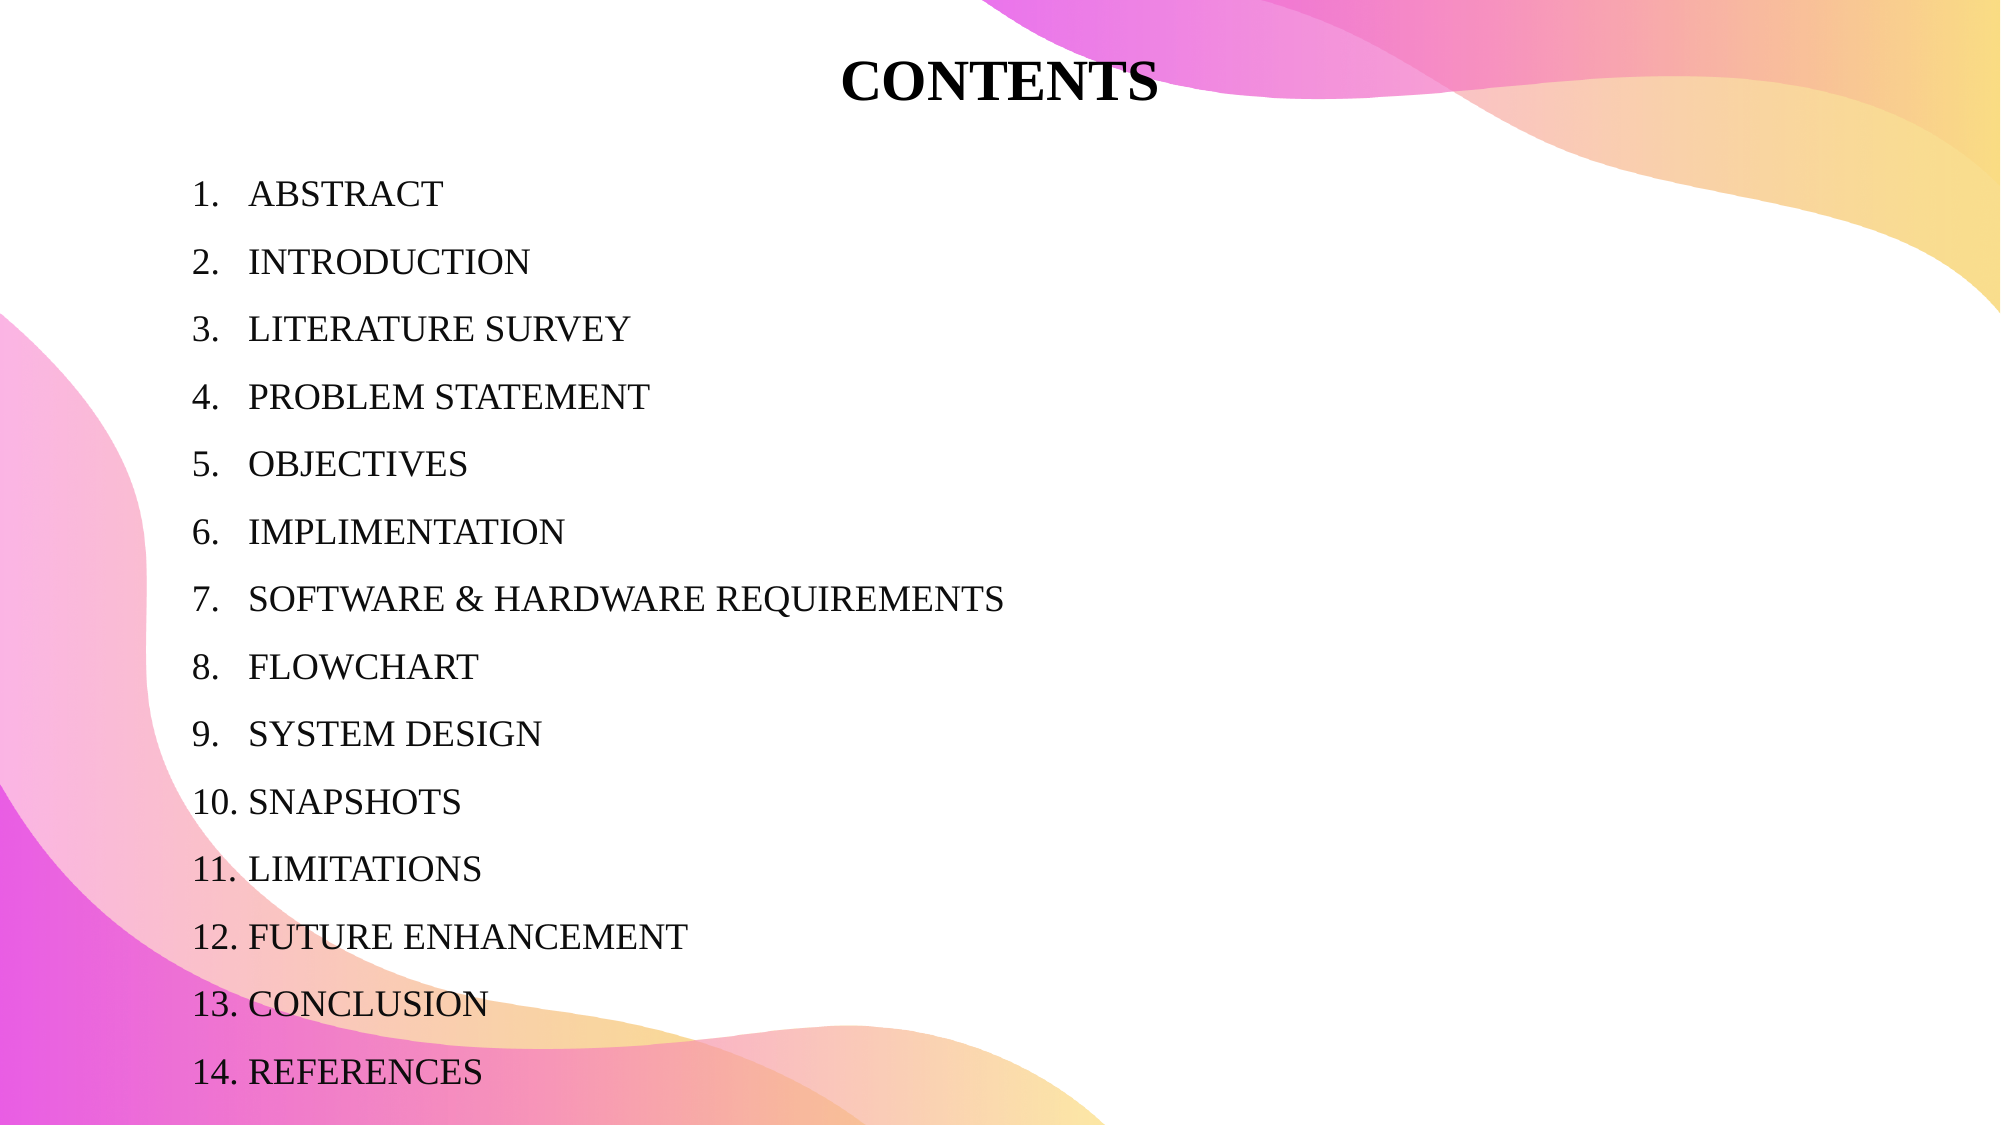

CONTENTS
ABSTRACT
INTRODUCTION
LITERATURE SURVEY
PROBLEM STATEMENT
OBJECTIVES
IMPLIMENTATION
SOFTWARE & HARDWARE REQUIREMENTS
FLOWCHART
SYSTEM DESIGN
SNAPSHOTS
LIMITATIONS
FUTURE ENHANCEMENT
CONCLUSION
REFERENCES